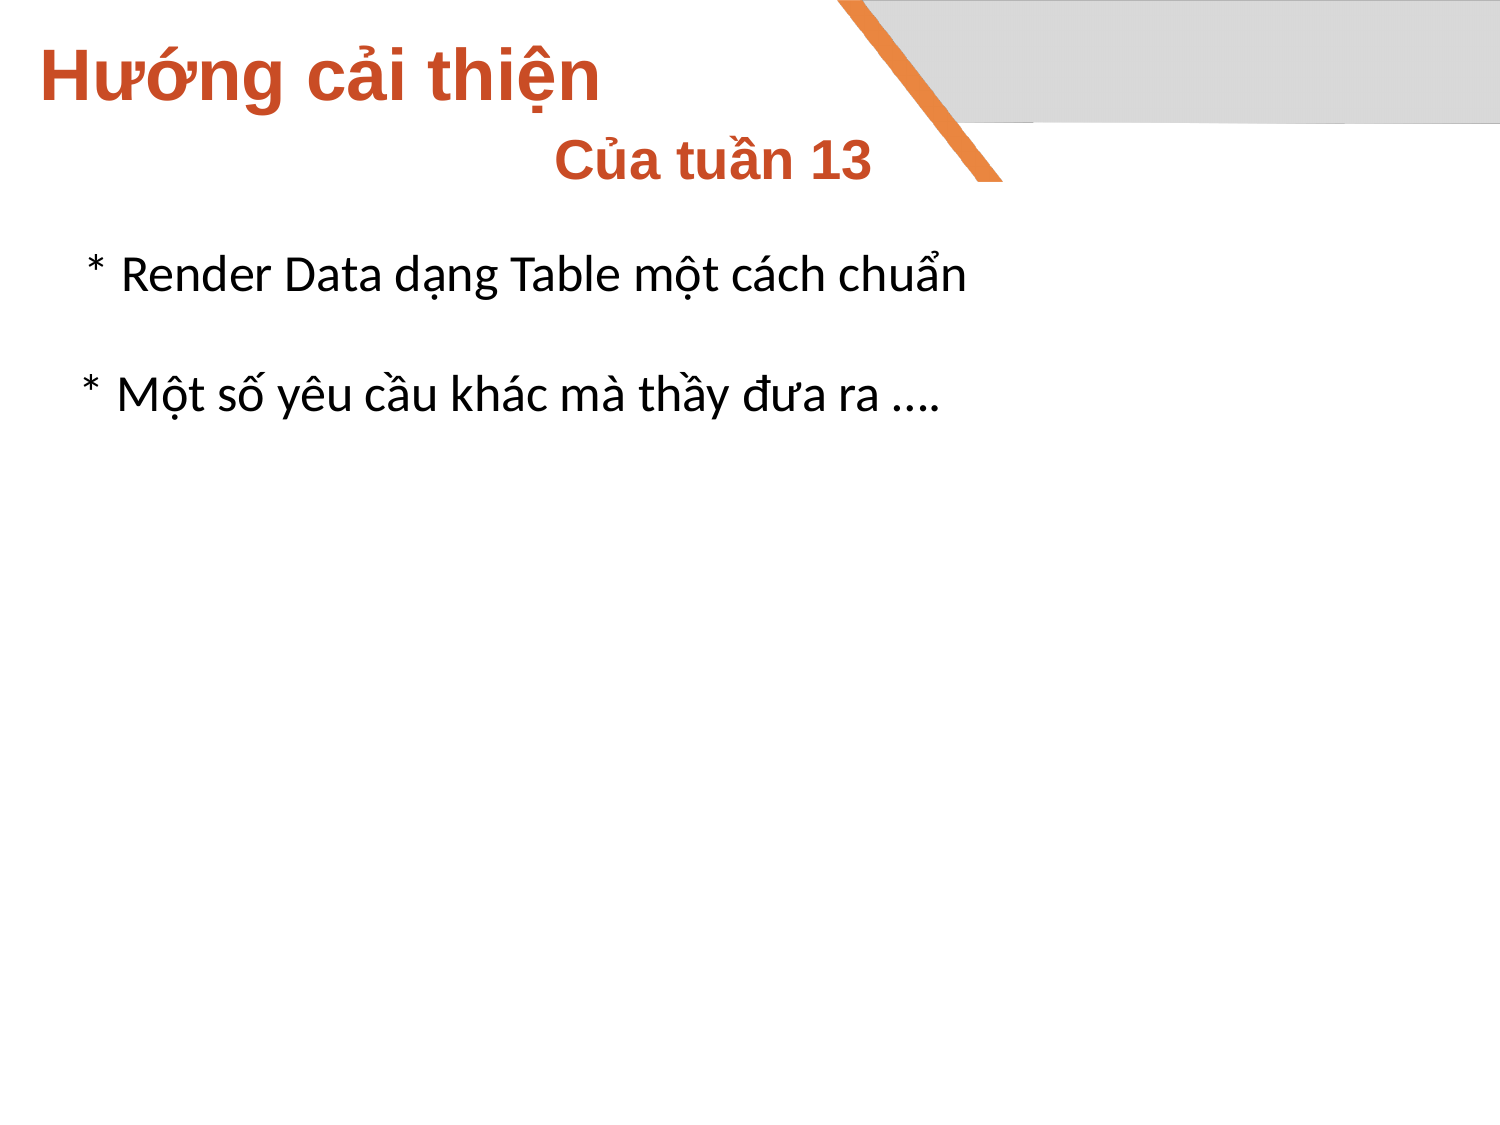

Hướng cải thiện
Của tuần 13
* Render Data dạng Table một cách chuẩn
* Một số yêu cầu khác mà thầy đưa ra ….